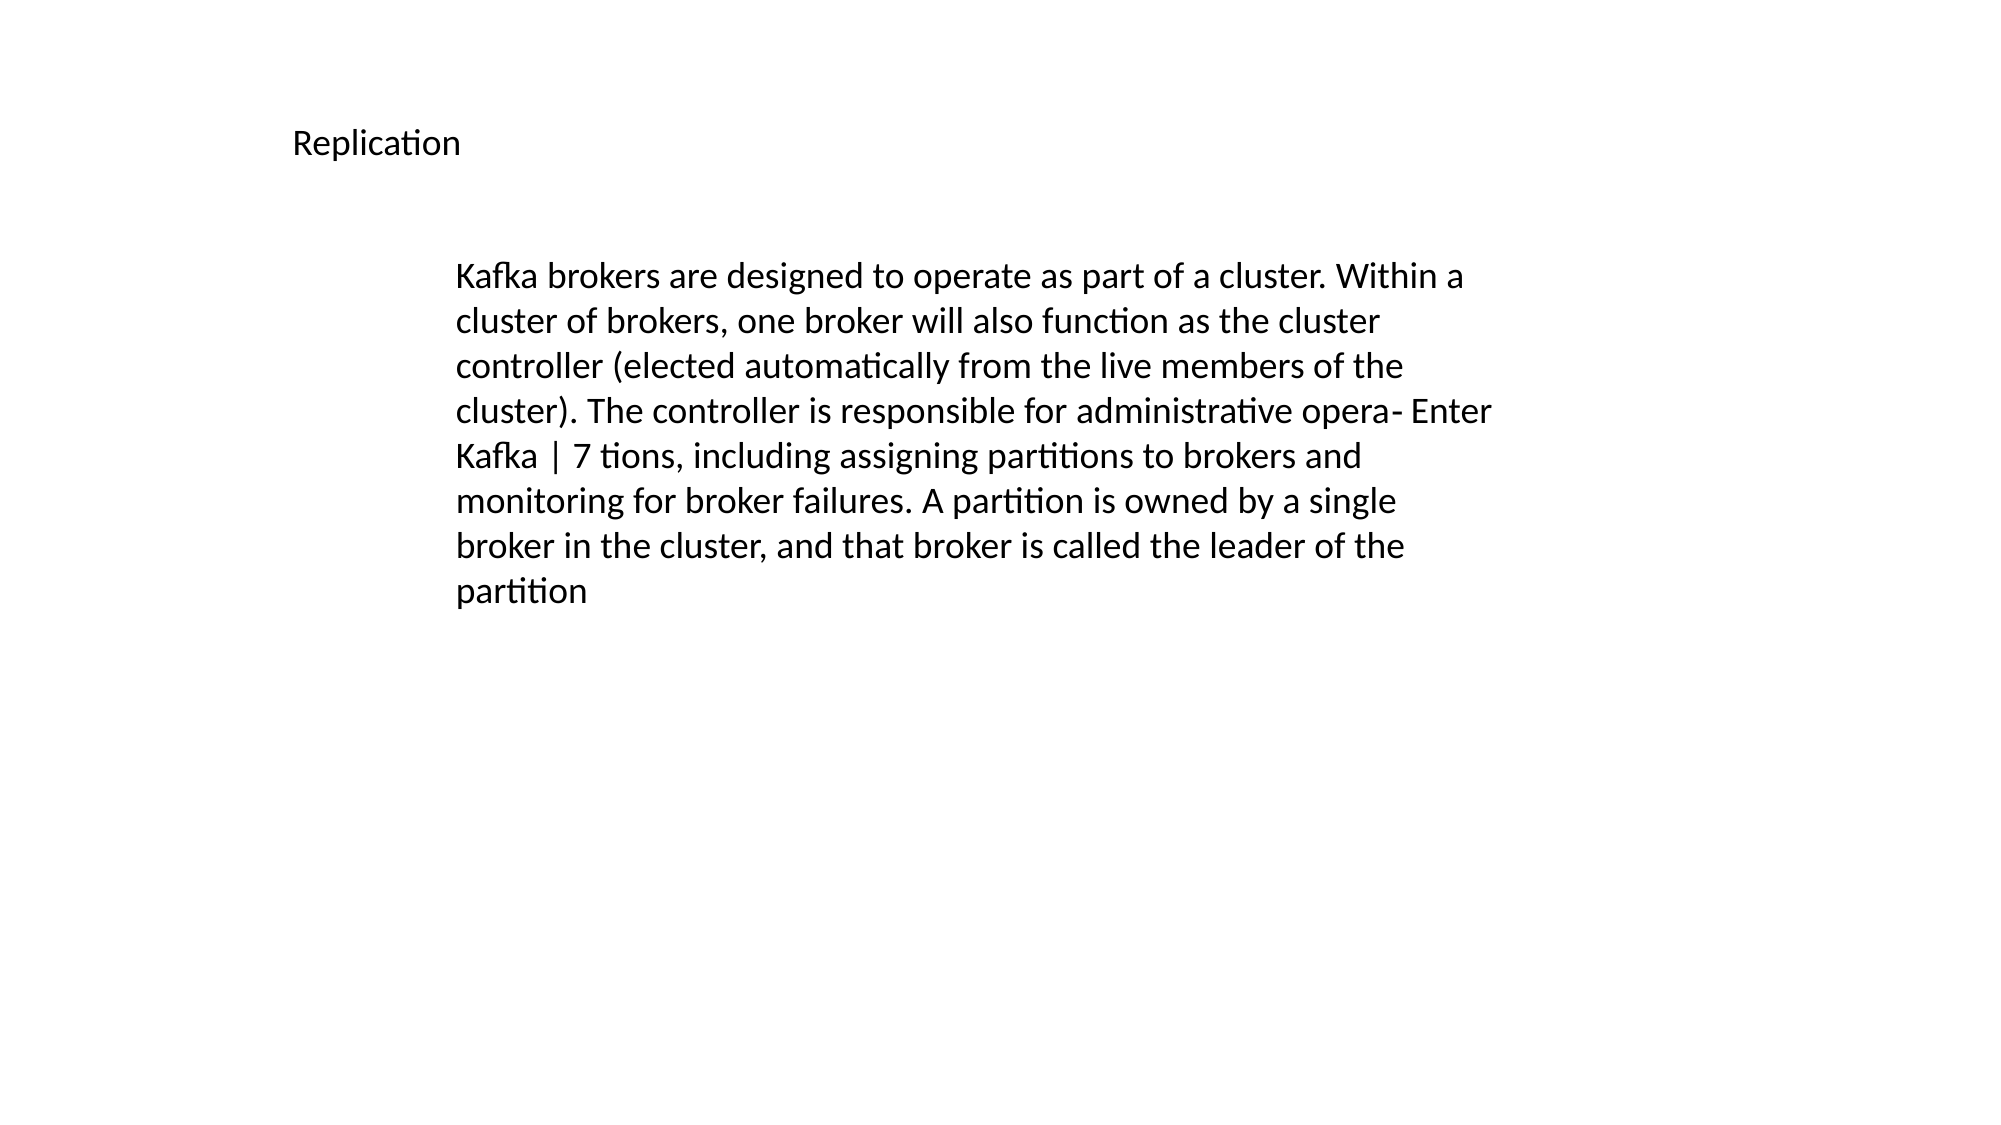

Replication
Kafka brokers are designed to operate as part of a cluster. Within a cluster of brokers, one broker will also function as the cluster controller (elected automatically from the live members of the cluster). The controller is responsible for administrative opera‐ Enter Kafka | 7 tions, including assigning partitions to brokers and monitoring for broker failures. A partition is owned by a single broker in the cluster, and that broker is called the leader of the partition